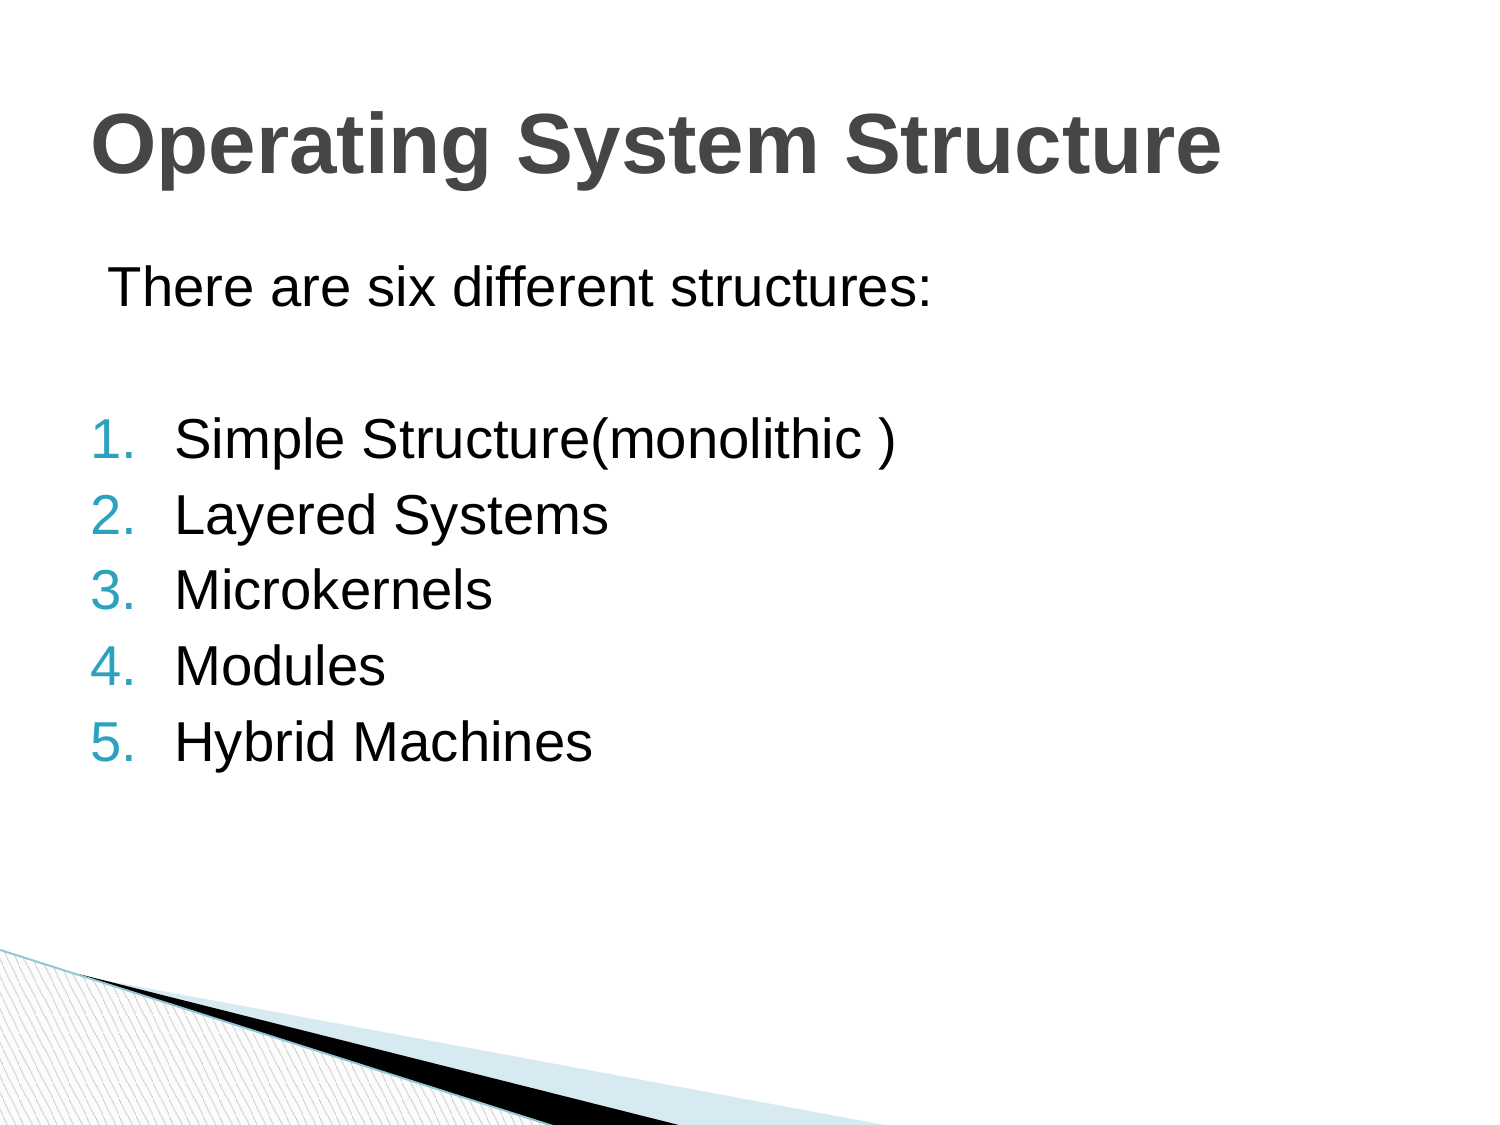

# Operating System Structure
There are six different structures:

Simple Structure(monolithic )
Layered Systems
Microkernels
Modules
Hybrid Machines